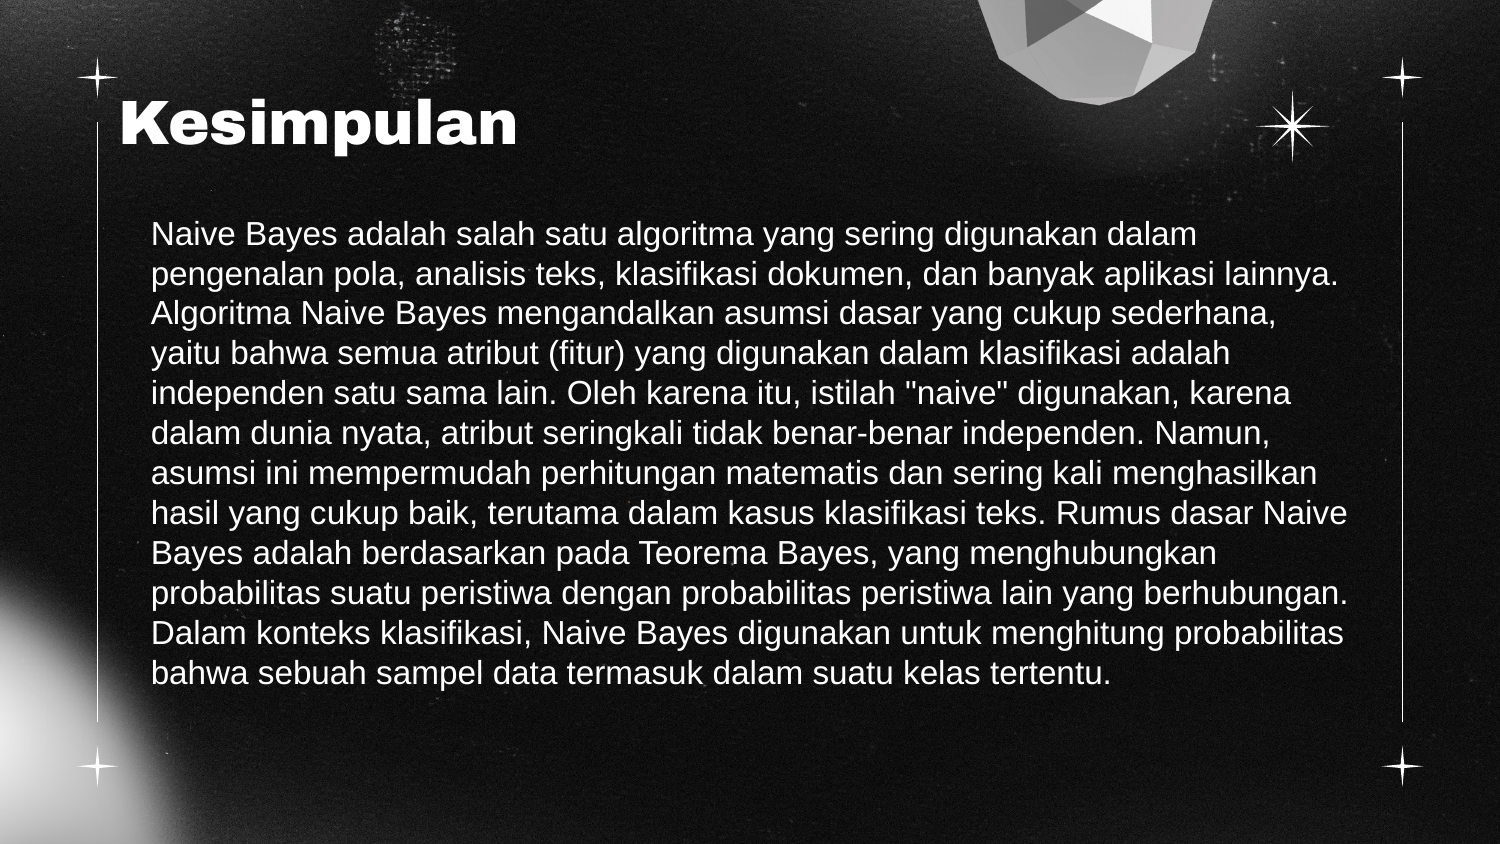

# Kesimpulan

Naive Bayes adalah salah satu algoritma yang sering digunakan dalam pengenalan pola, analisis teks, klasifikasi dokumen, dan banyak aplikasi lainnya. Algoritma Naive Bayes mengandalkan asumsi dasar yang cukup sederhana, yaitu bahwa semua atribut (fitur) yang digunakan dalam klasifikasi adalah independen satu sama lain. Oleh karena itu, istilah "naive" digunakan, karena dalam dunia nyata, atribut seringkali tidak benar-benar independen. Namun, asumsi ini mempermudah perhitungan matematis dan sering kali menghasilkan hasil yang cukup baik, terutama dalam kasus klasifikasi teks. Rumus dasar Naive Bayes adalah berdasarkan pada Teorema Bayes, yang menghubungkan probabilitas suatu peristiwa dengan probabilitas peristiwa lain yang berhubungan. Dalam konteks klasifikasi, Naive Bayes digunakan untuk menghitung probabilitas bahwa sebuah sampel data termasuk dalam suatu kelas tertentu.